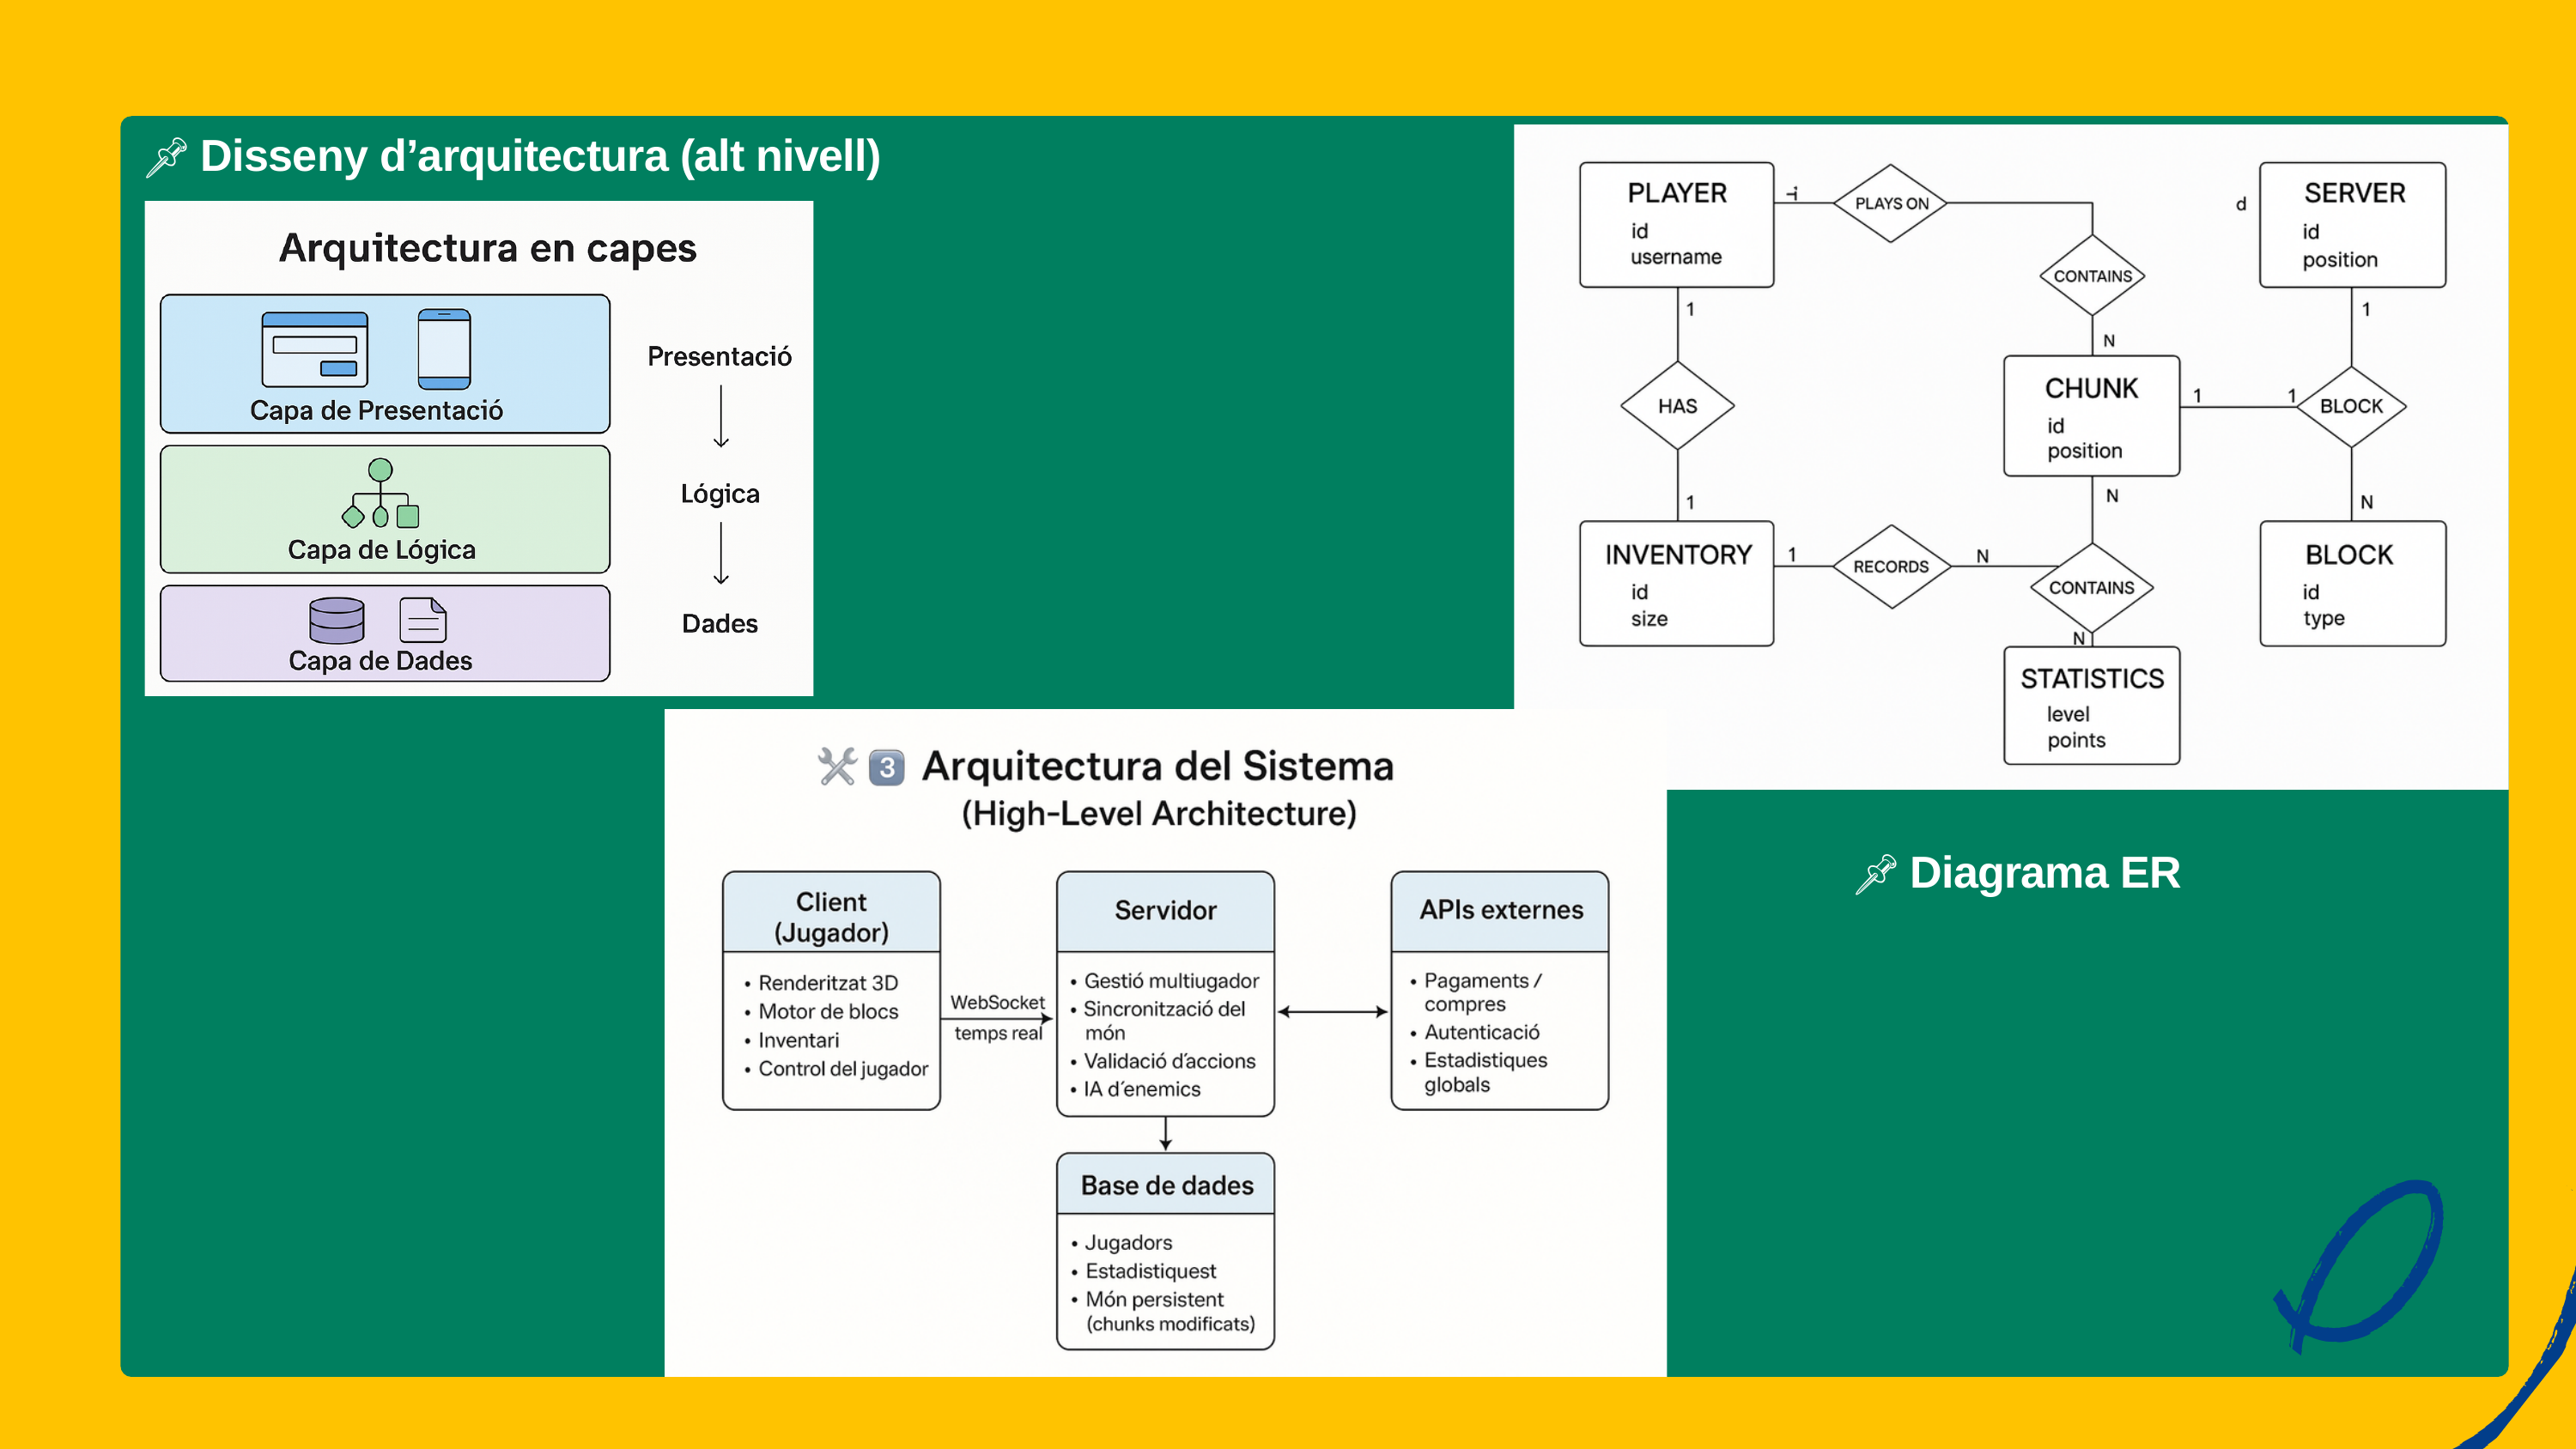

📌 Disseny d’arquitectura (alt nivell)

📌 Diagrama ER

27